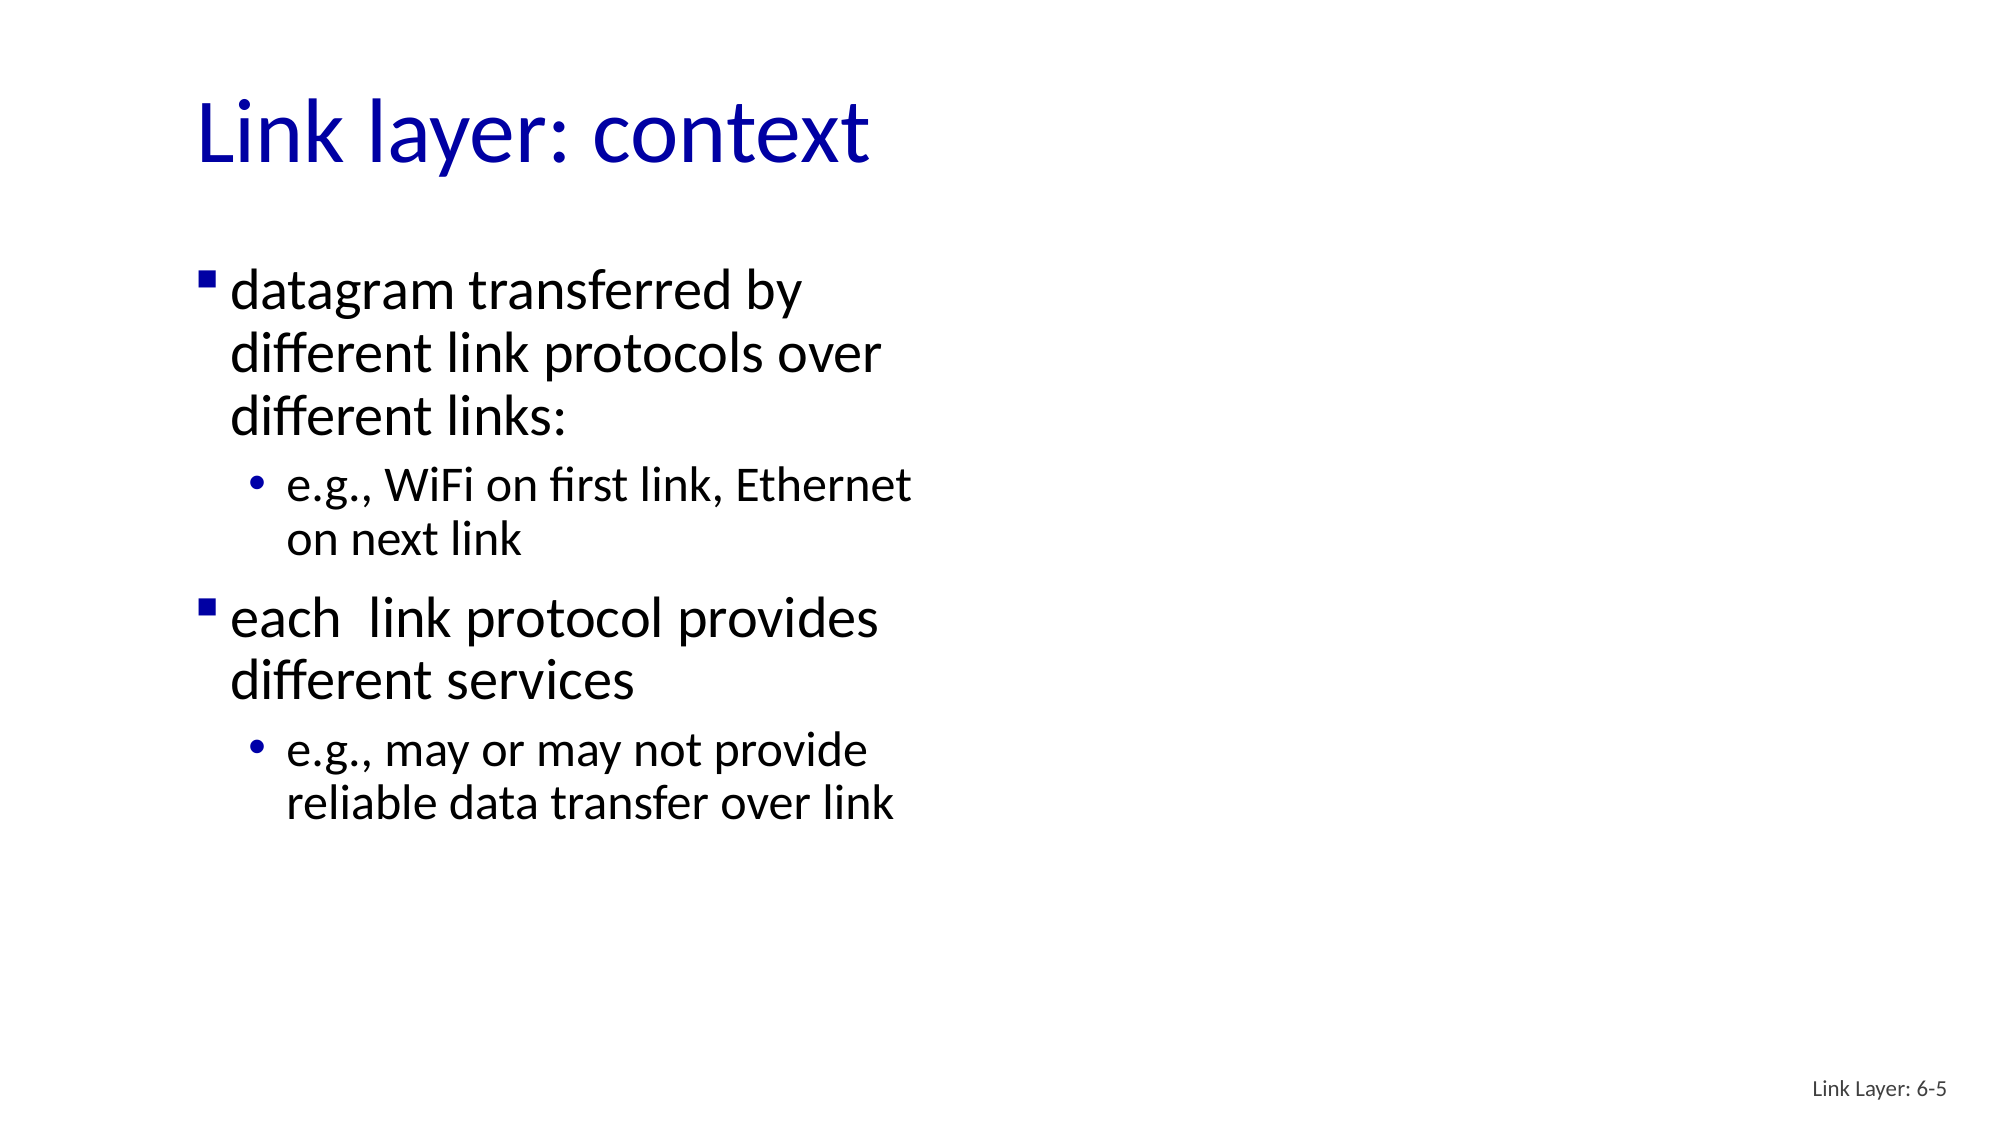

# Link layer: context
datagram transferred by different link protocols over different links:
e.g., WiFi on first link, Ethernet on next link
each  link protocol provides different services
e.g., may or may not provide reliable data transfer over link
Link Layer: 6-5